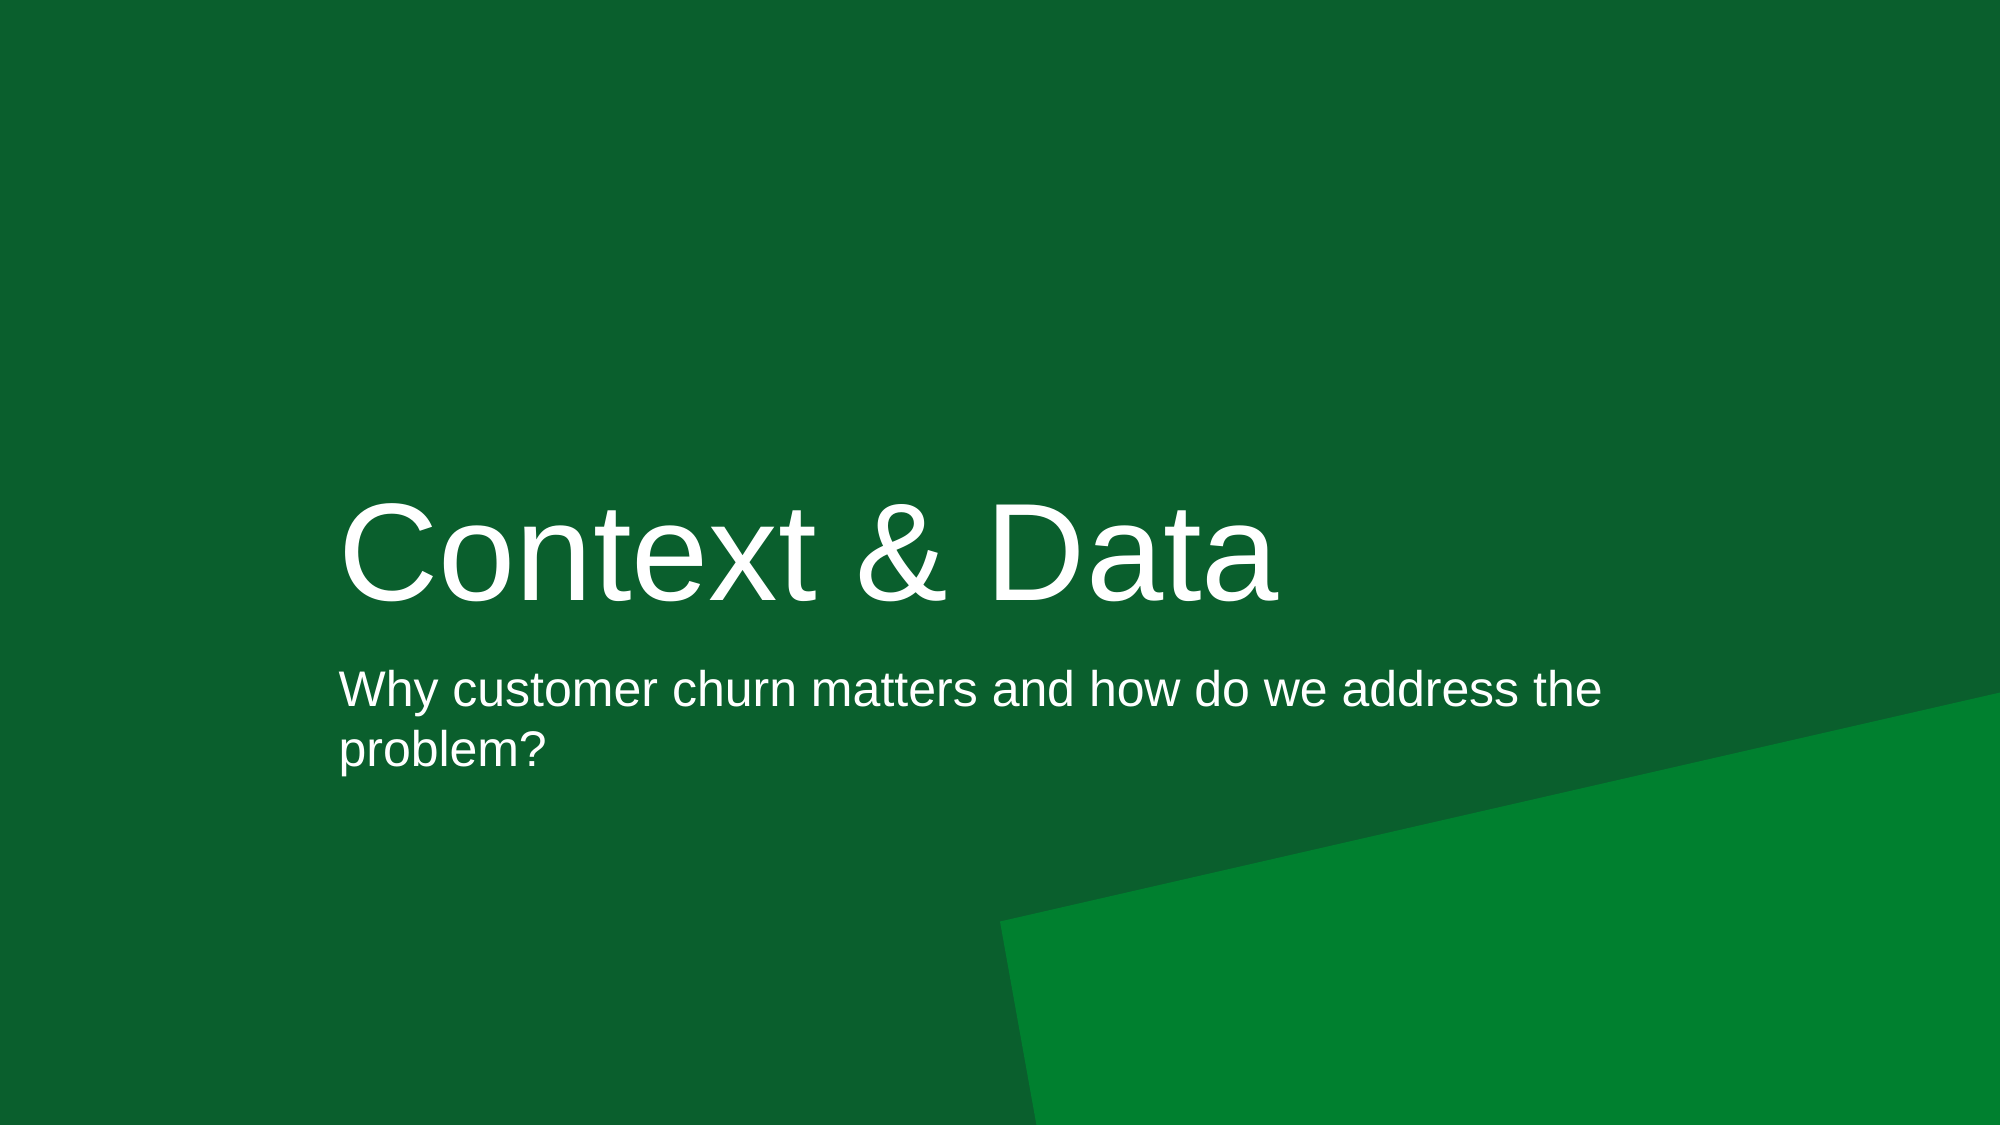

# Context & Data
Why customer churn matters and how do we address the problem?